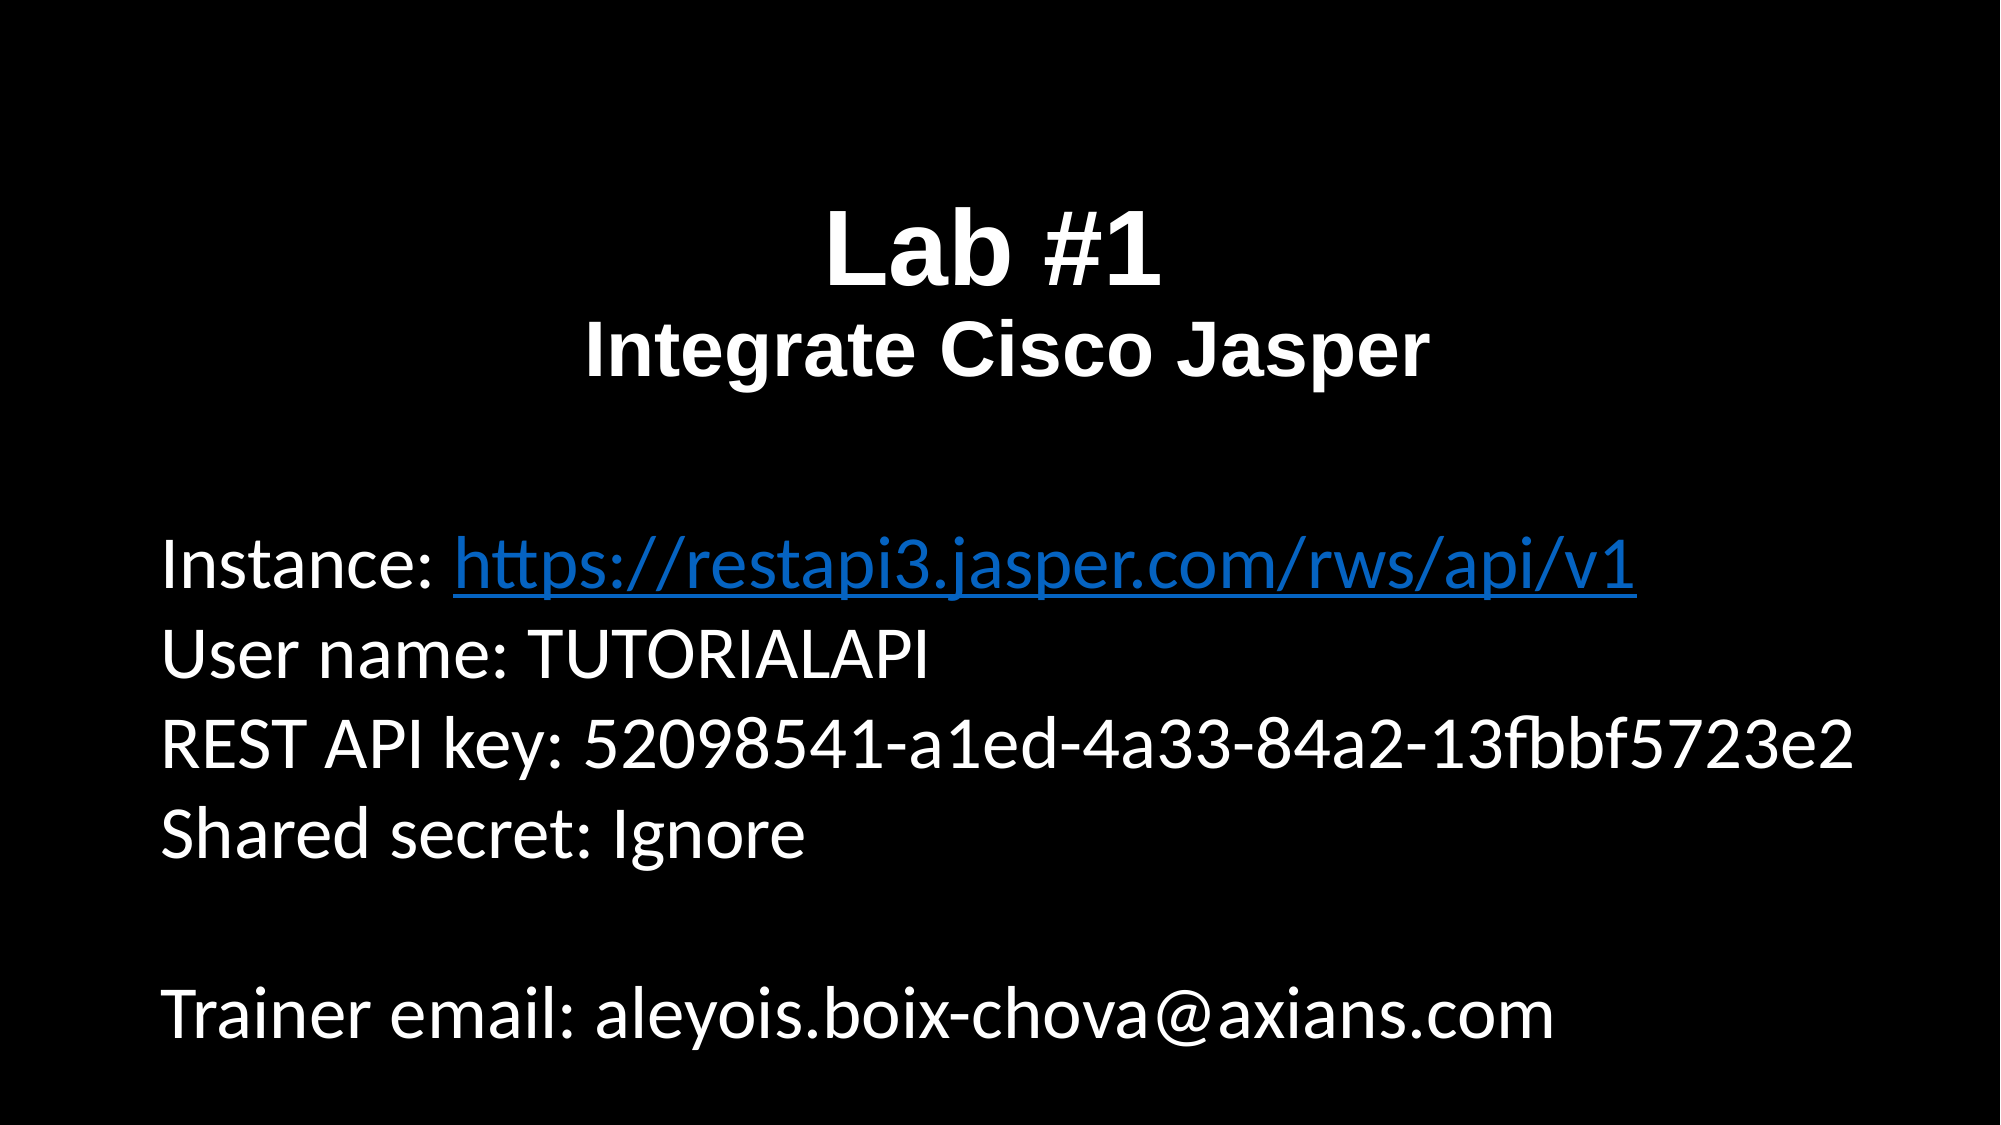

# Lab #1 Integrate Cisco Jasper
Instance: https://restapi3.jasper.com/rws/api/v1
User name: TUTORIALAPI
REST API key: 52098541-a1ed-4a33-84a2-13fbbf5723e2
Shared secret: Ignore

Trainer email: aleyois.boix-chova@axians.com